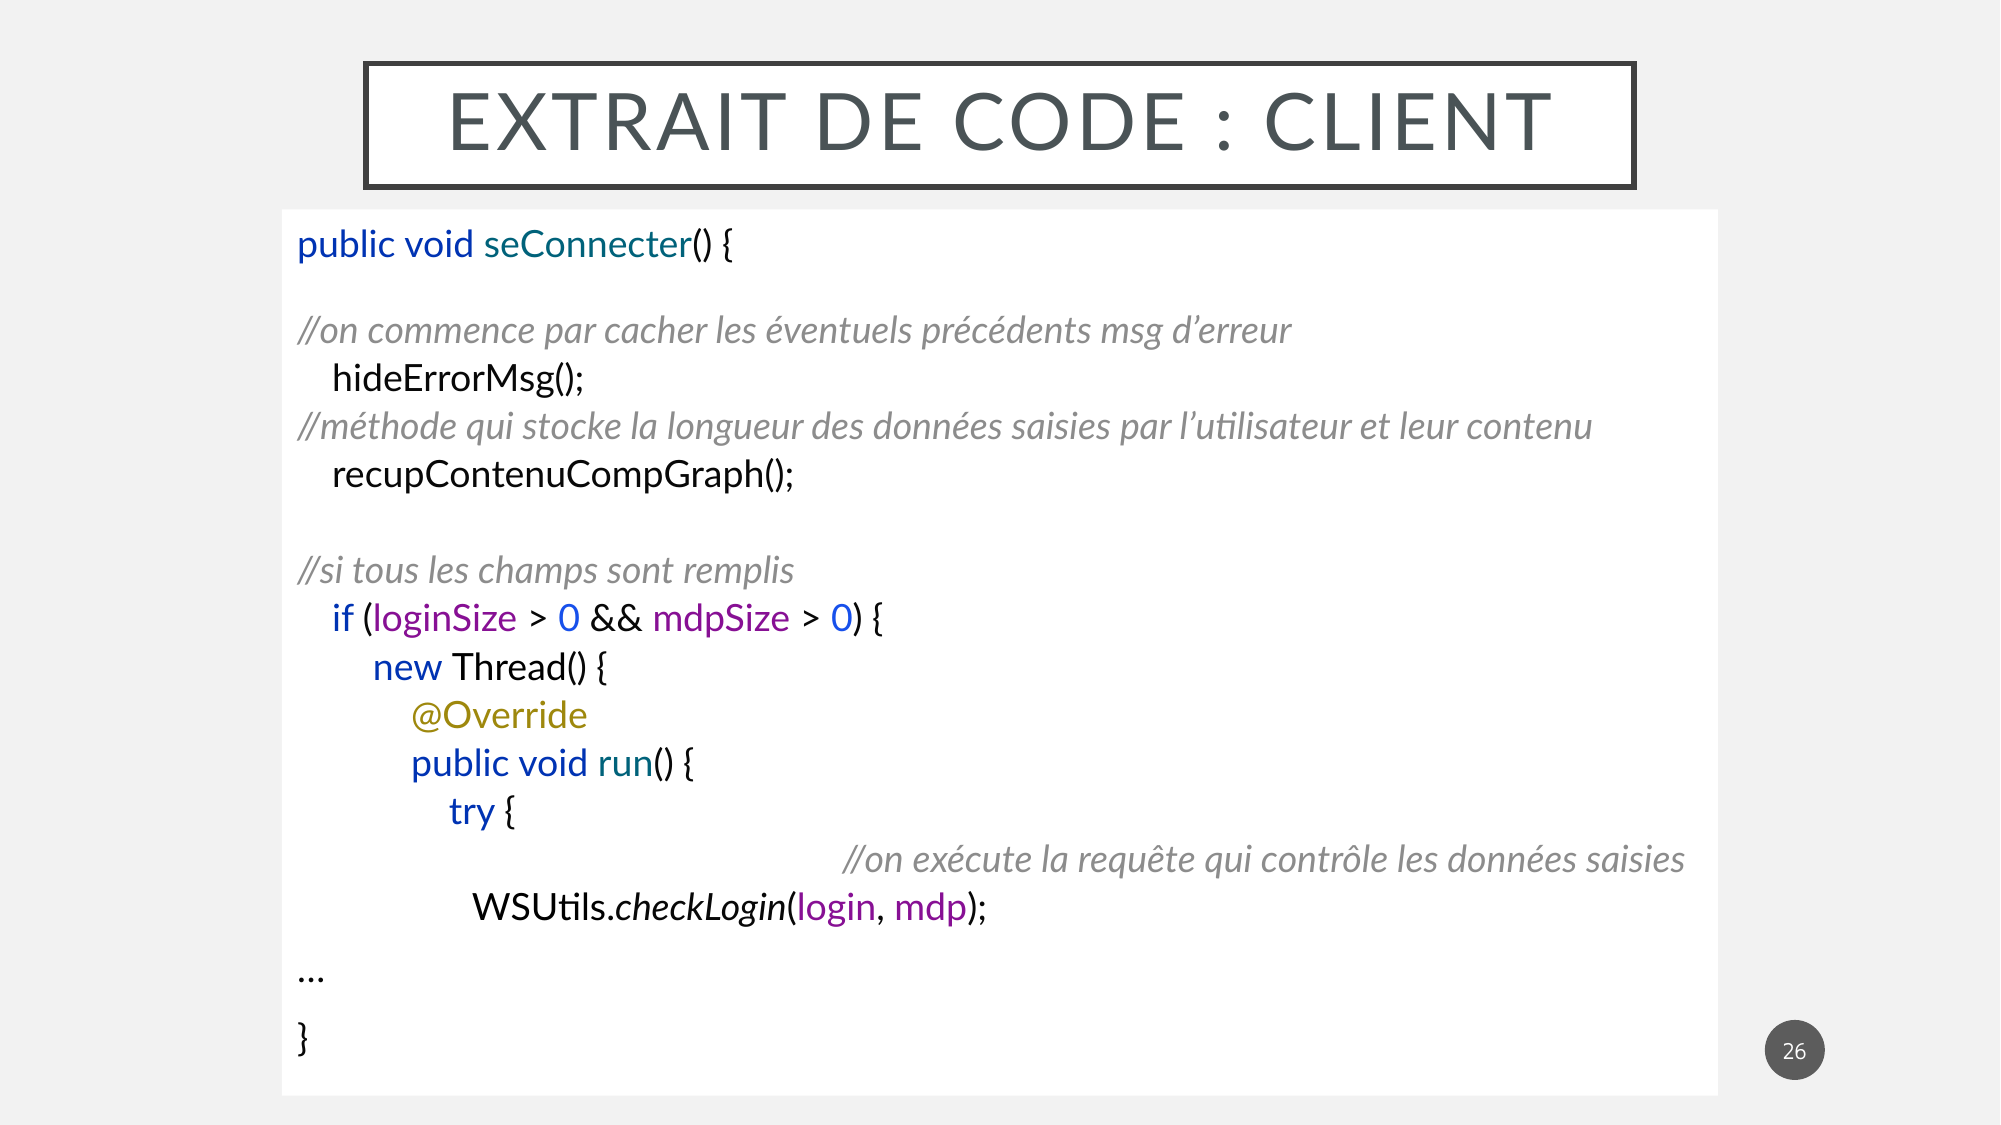

# EXTRAIT DE CODE : CLIENT
public void seConnecter() {
//on commence par cacher les éventuels précédents msg d’erreur
    hideErrorMsg();
//méthode qui stocke la longueur des données saisies par l’utilisateur et leur contenu
    recupContenuCompGraph();
//si tous les champs sont remplis
    if (loginSize > 0 && mdpSize > 0) {
        new Thread() {
            @Override
            public void run() {
                try {											          //on exécute la requête qui contrôle les données saisies
                    WSUtils.checkLogin(login, mdp);
…
}
26